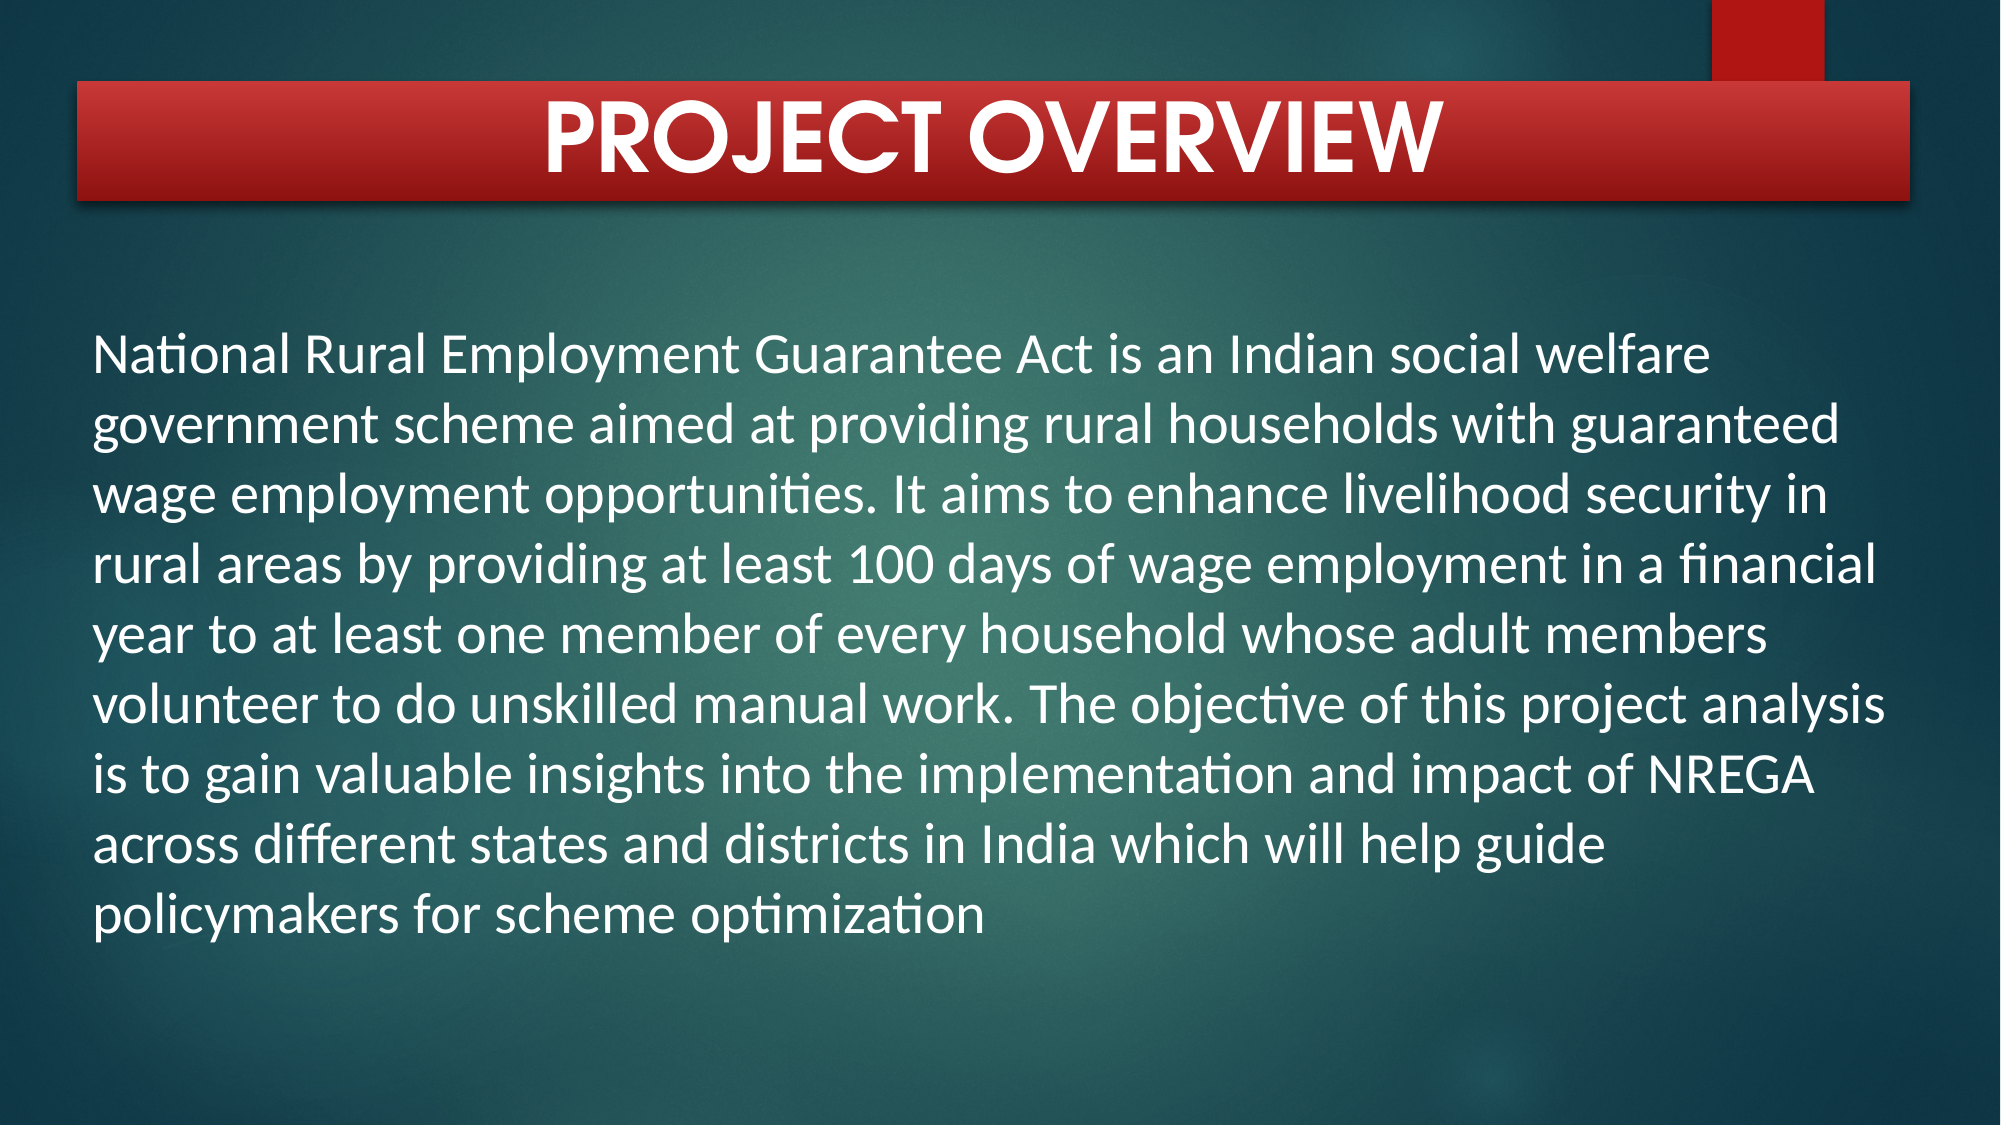

PROJECT OVERVIEW
National Rural Employment Guarantee Act is an Indian social welfare government scheme aimed at providing rural households with guaranteed wage employment opportunities. It aims to enhance livelihood security in rural areas by providing at least 100 days of wage employment in a financial year to at least one member of every household whose adult members volunteer to do unskilled manual work. The objective of this project analysis is to gain valuable insights into the implementation and impact of NREGA across different states and districts in India which will help guide policymakers for scheme optimization